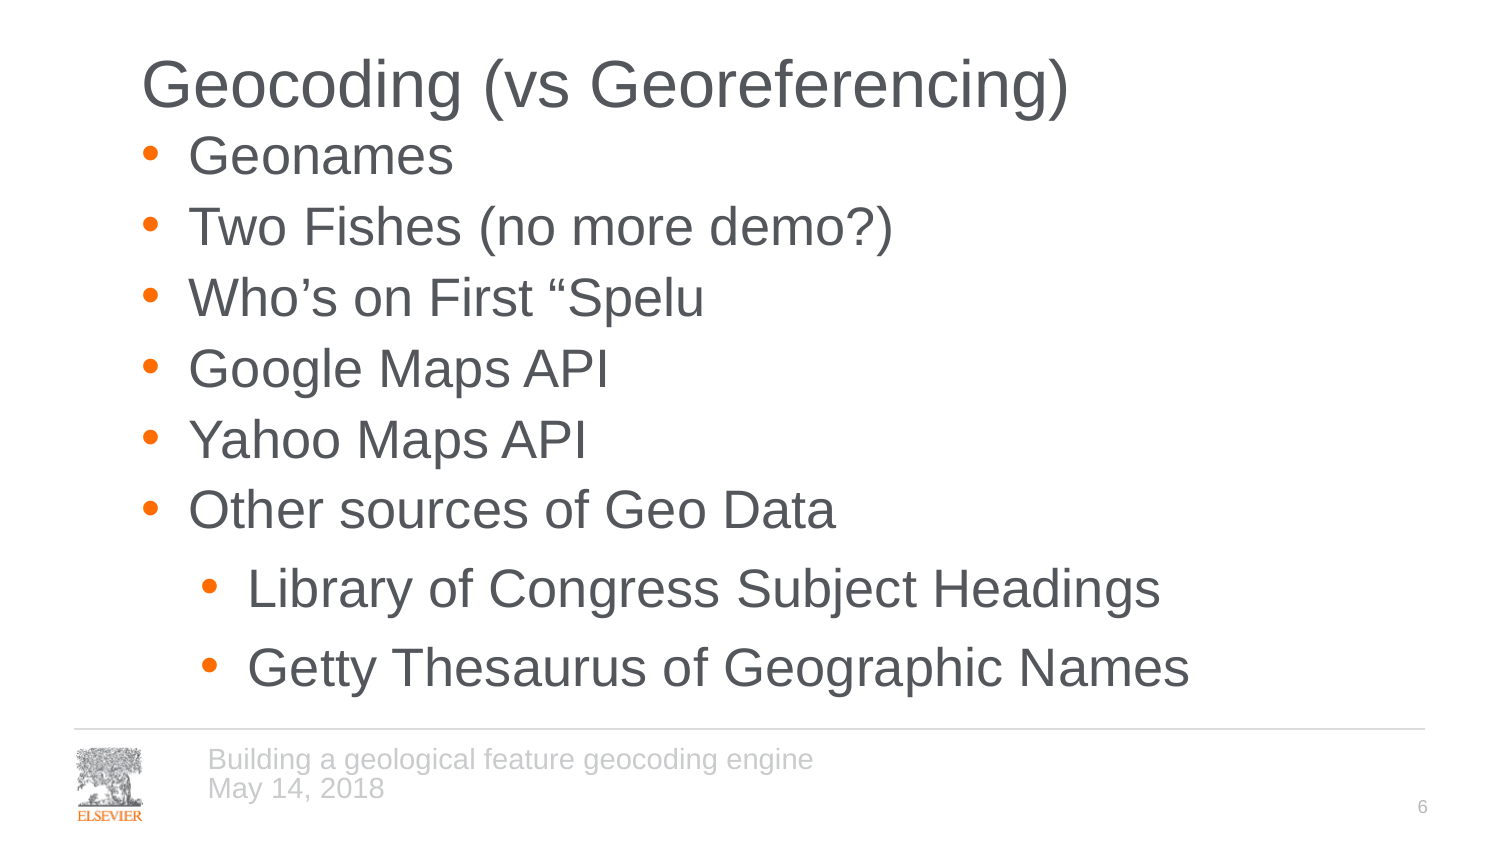

# Geocoding (vs Georeferencing)
Geonames
Two Fishes (no more demo?)
Who’s on First “Spelu
Google Maps API
Yahoo Maps API
Other sources of Geo Data
Library of Congress Subject Headings
Getty Thesaurus of Geographic Names
Building a geological feature geocoding engine
May 14, 2018
6